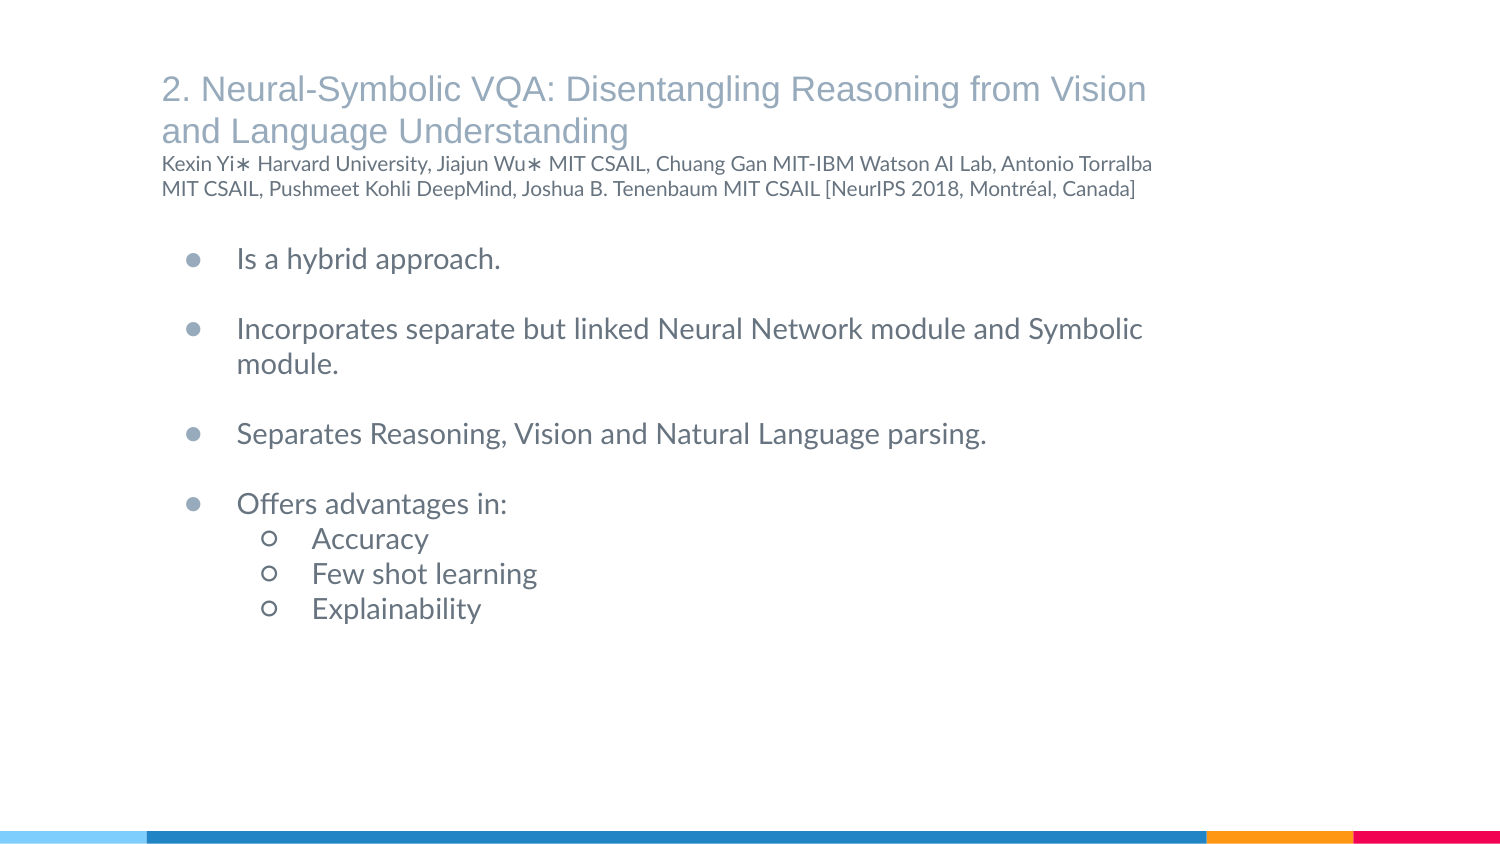

# 2. Neural-Symbolic VQA: Disentangling Reasoning from Vision and Language Understanding Kexin Yi∗ Harvard University, Jiajun Wu∗ MIT CSAIL, Chuang Gan MIT-IBM Watson AI Lab, Antonio Torralba MIT CSAIL, Pushmeet Kohli DeepMind, Joshua B. Tenenbaum MIT CSAIL [NeurIPS 2018, Montréal, Canada]
Is a hybrid approach.
Incorporates separate but linked Neural Network module and Symbolic module.
Separates Reasoning, Vision and Natural Language parsing.
Offers advantages in:
Accuracy
Few shot learning
Explainability